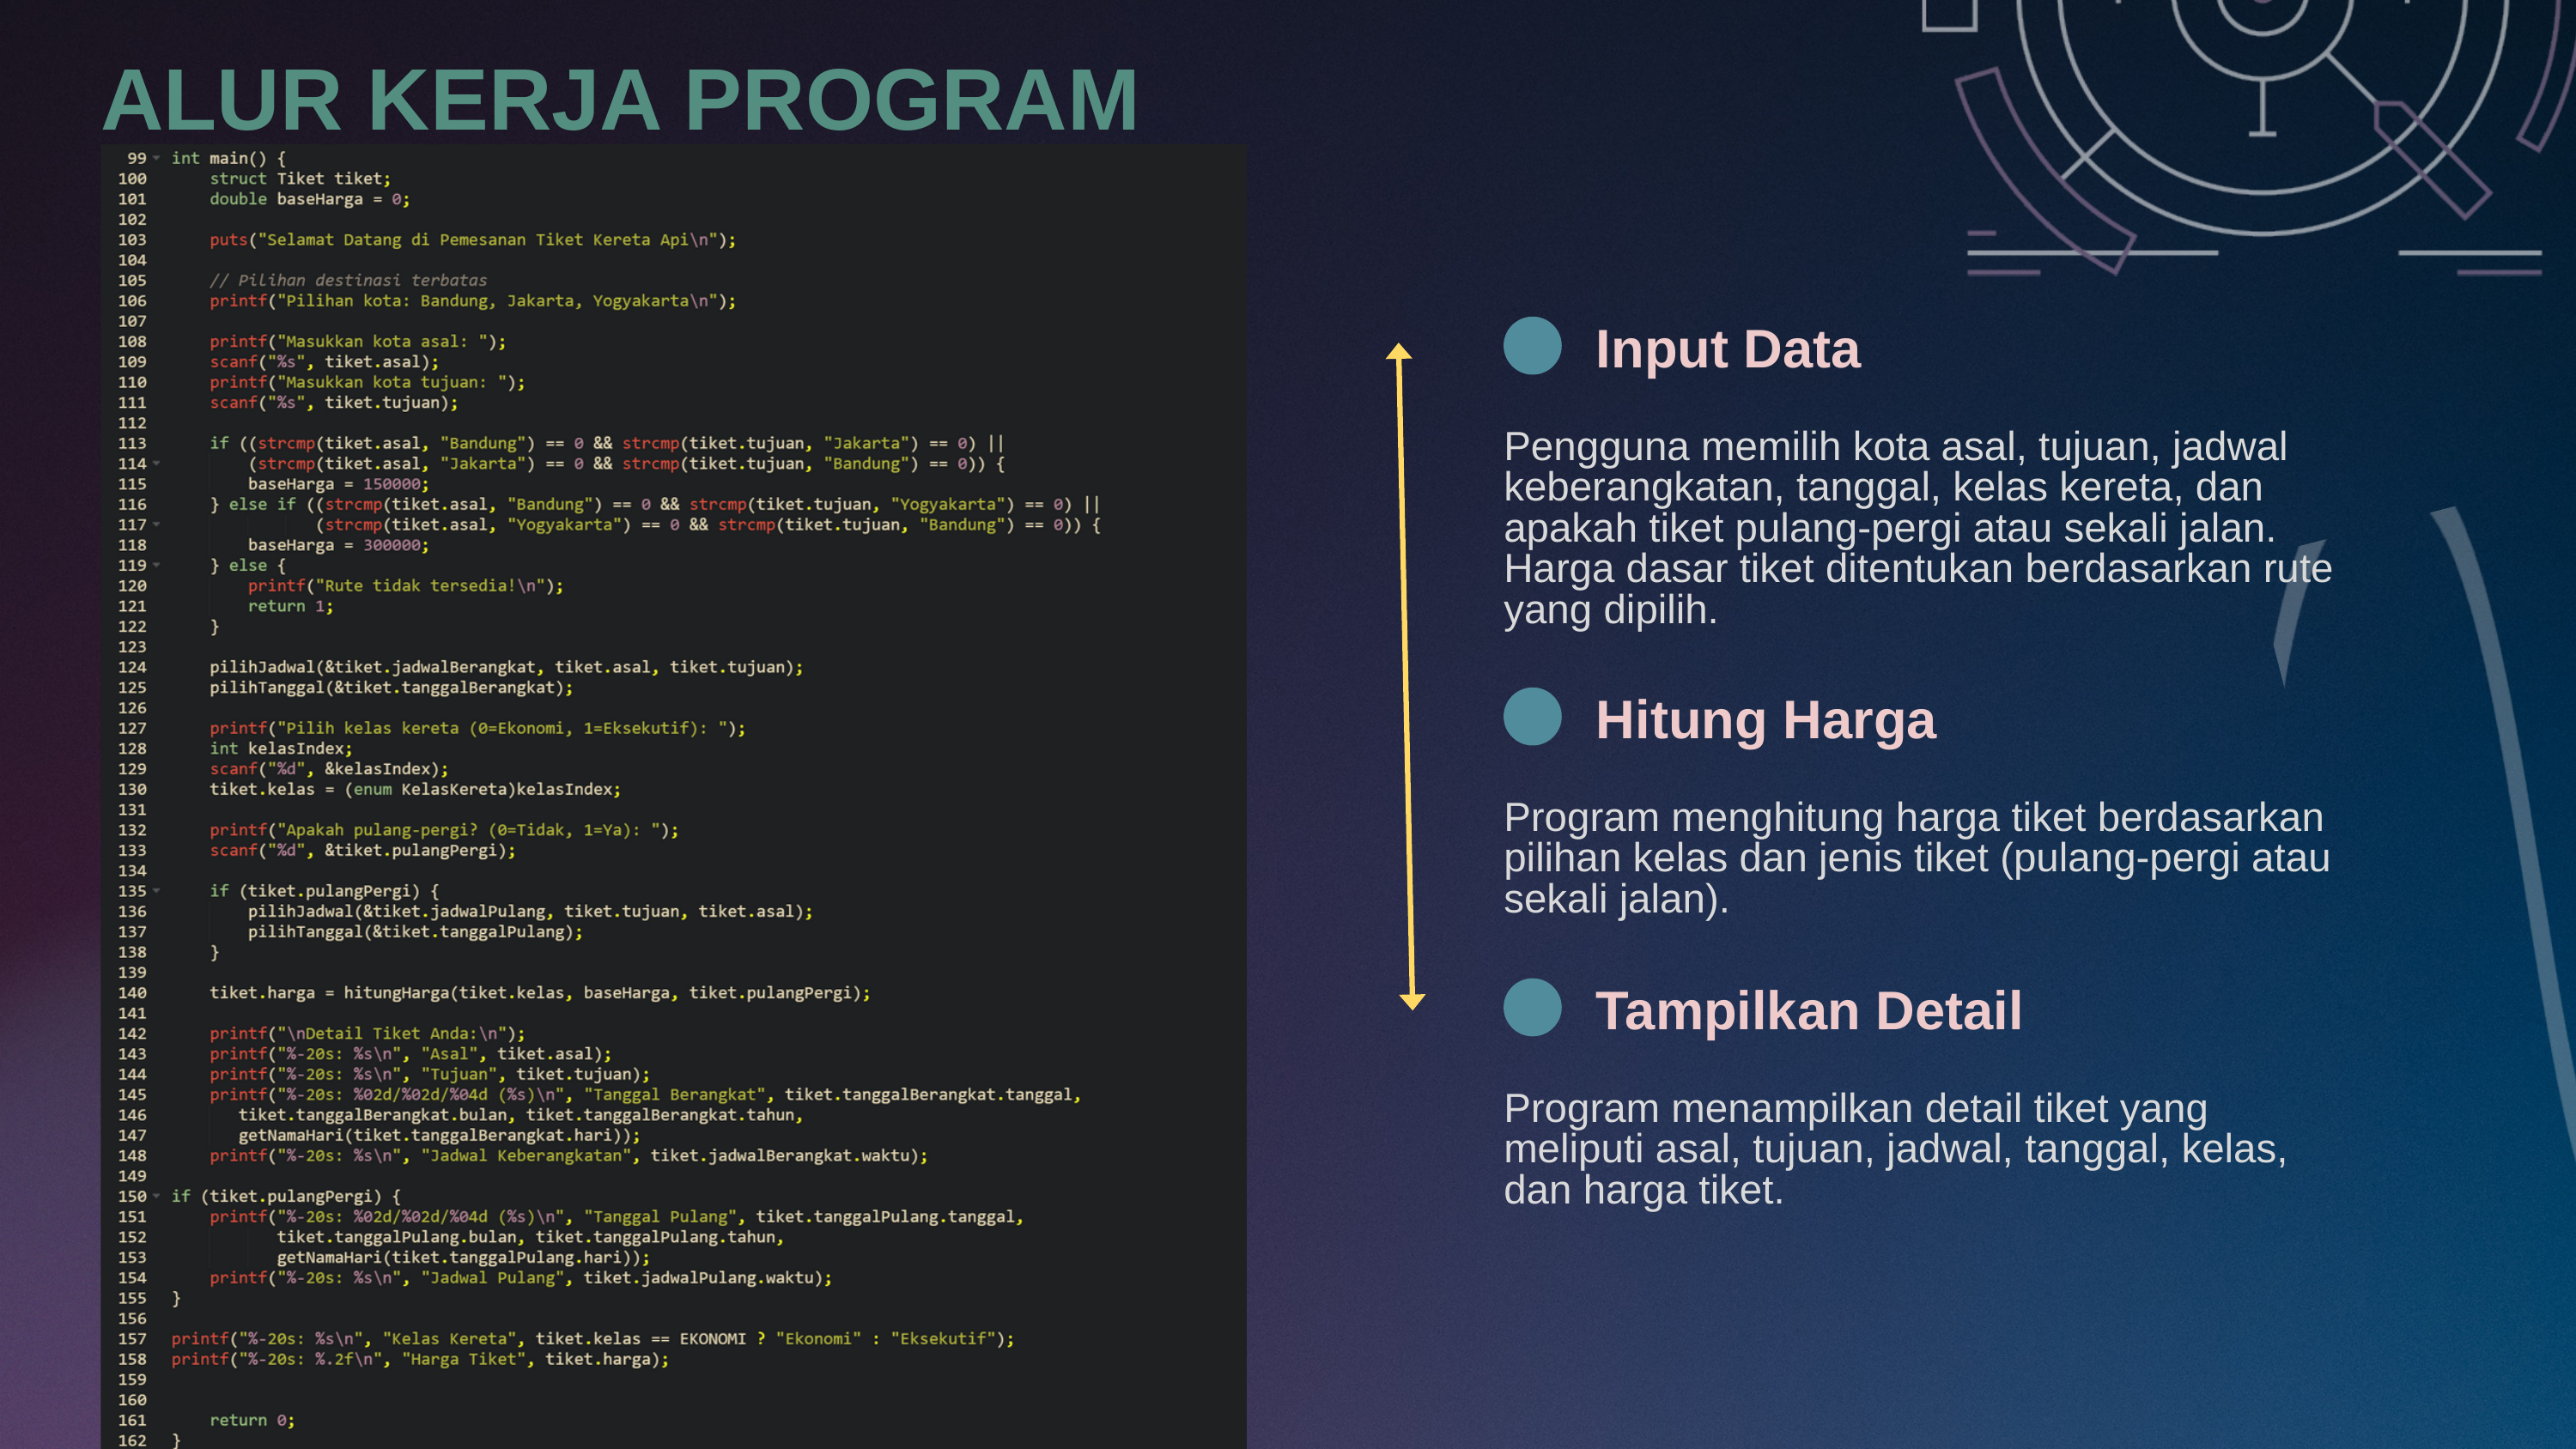

ALUR KERJA PROGRAM

Input Data

Pengguna memilih kota asal, tujuan, jadwal keberangkatan, tanggal, kelas kereta, dan apakah tiket pulang-pergi atau sekali jalan. Harga dasar tiket ditentukan berdasarkan rute yang dipilih.

Hitung Harga
Program menghitung harga tiket berdasarkan pilihan kelas dan jenis tiket (pulang-pergi atau sekali jalan).

Tampilkan Detail
Program menampilkan detail tiket yang meliputi asal, tujuan, jadwal, tanggal, kelas, dan harga tiket.